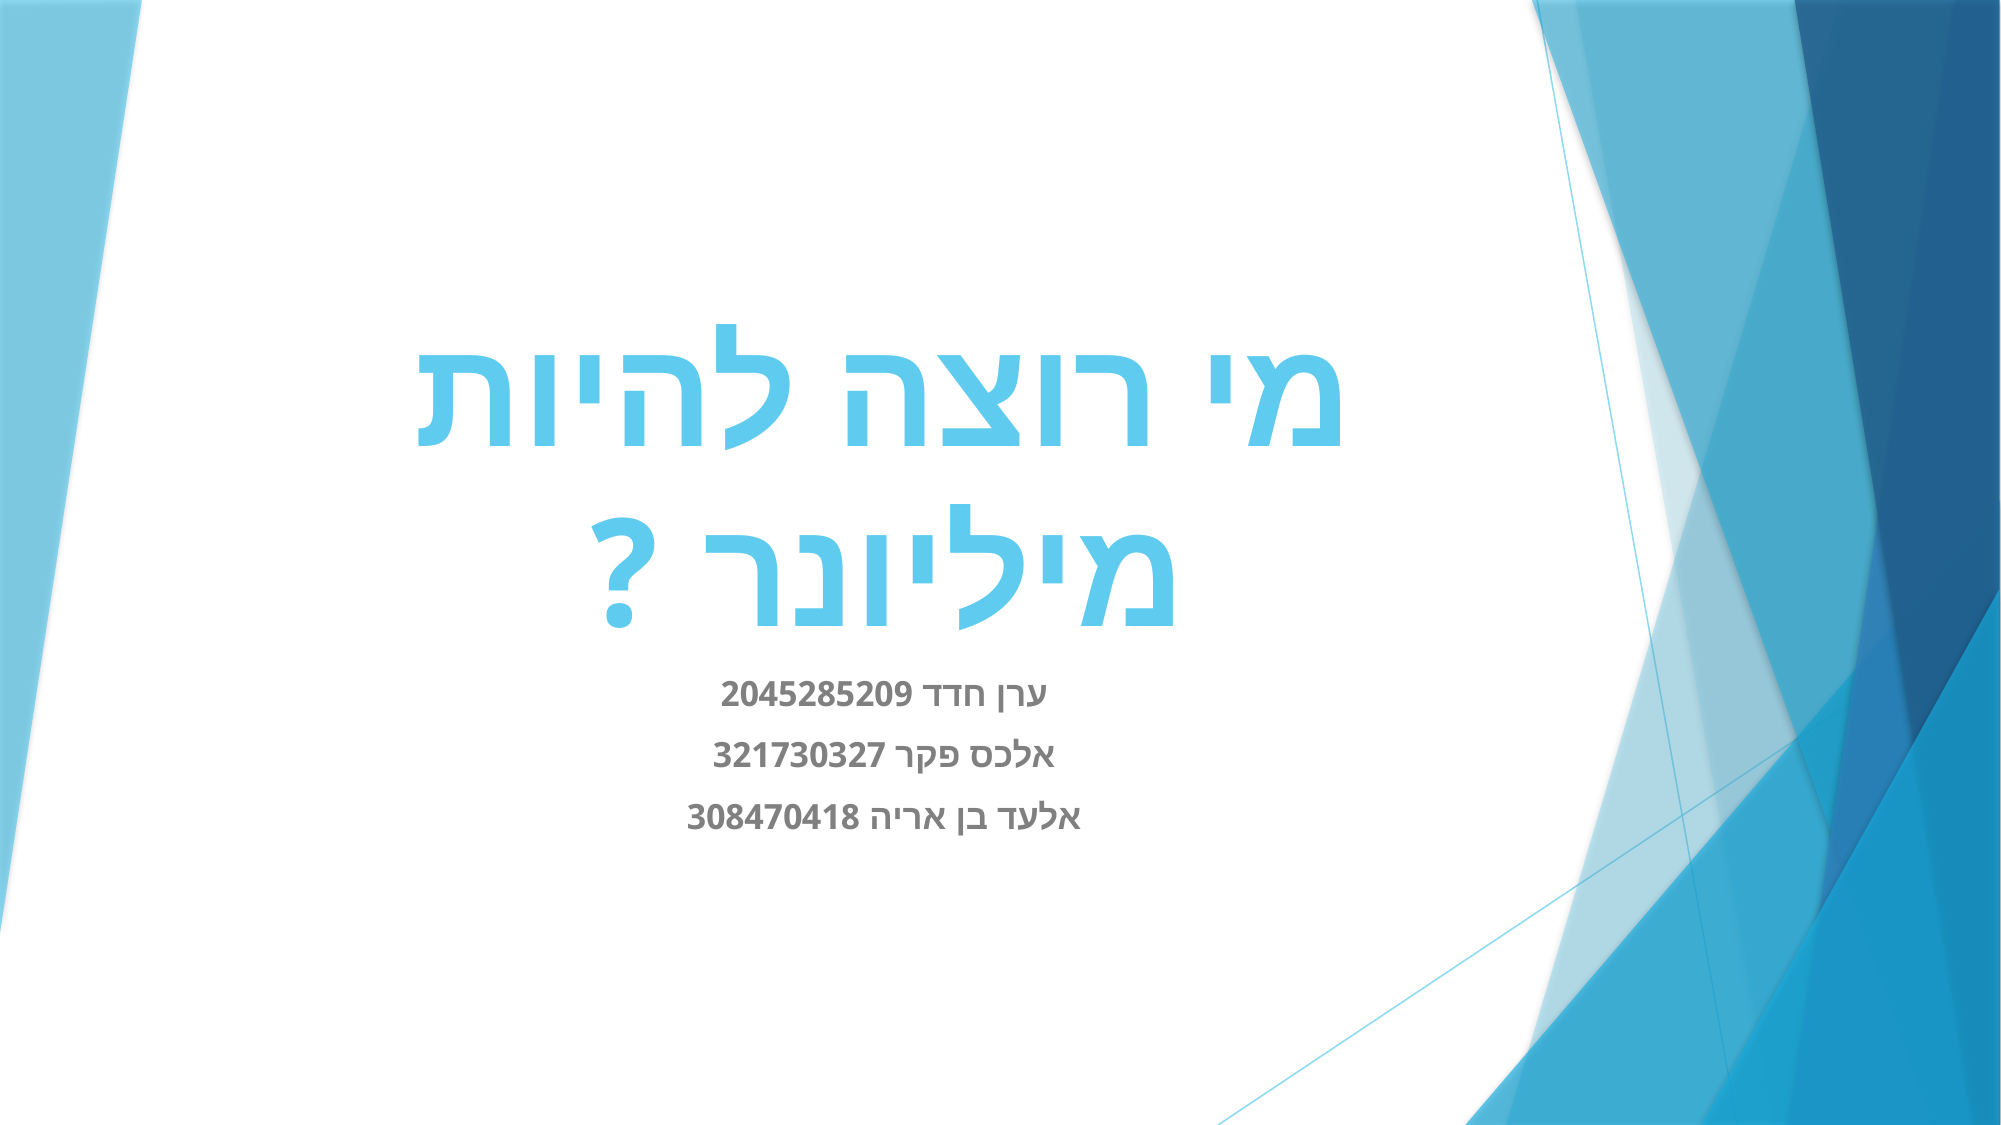

# מי רוצה להיות מיליונר ?
ערן חדד 2045285209
אלכס פקר 321730327
אלעד בן אריה 308470418